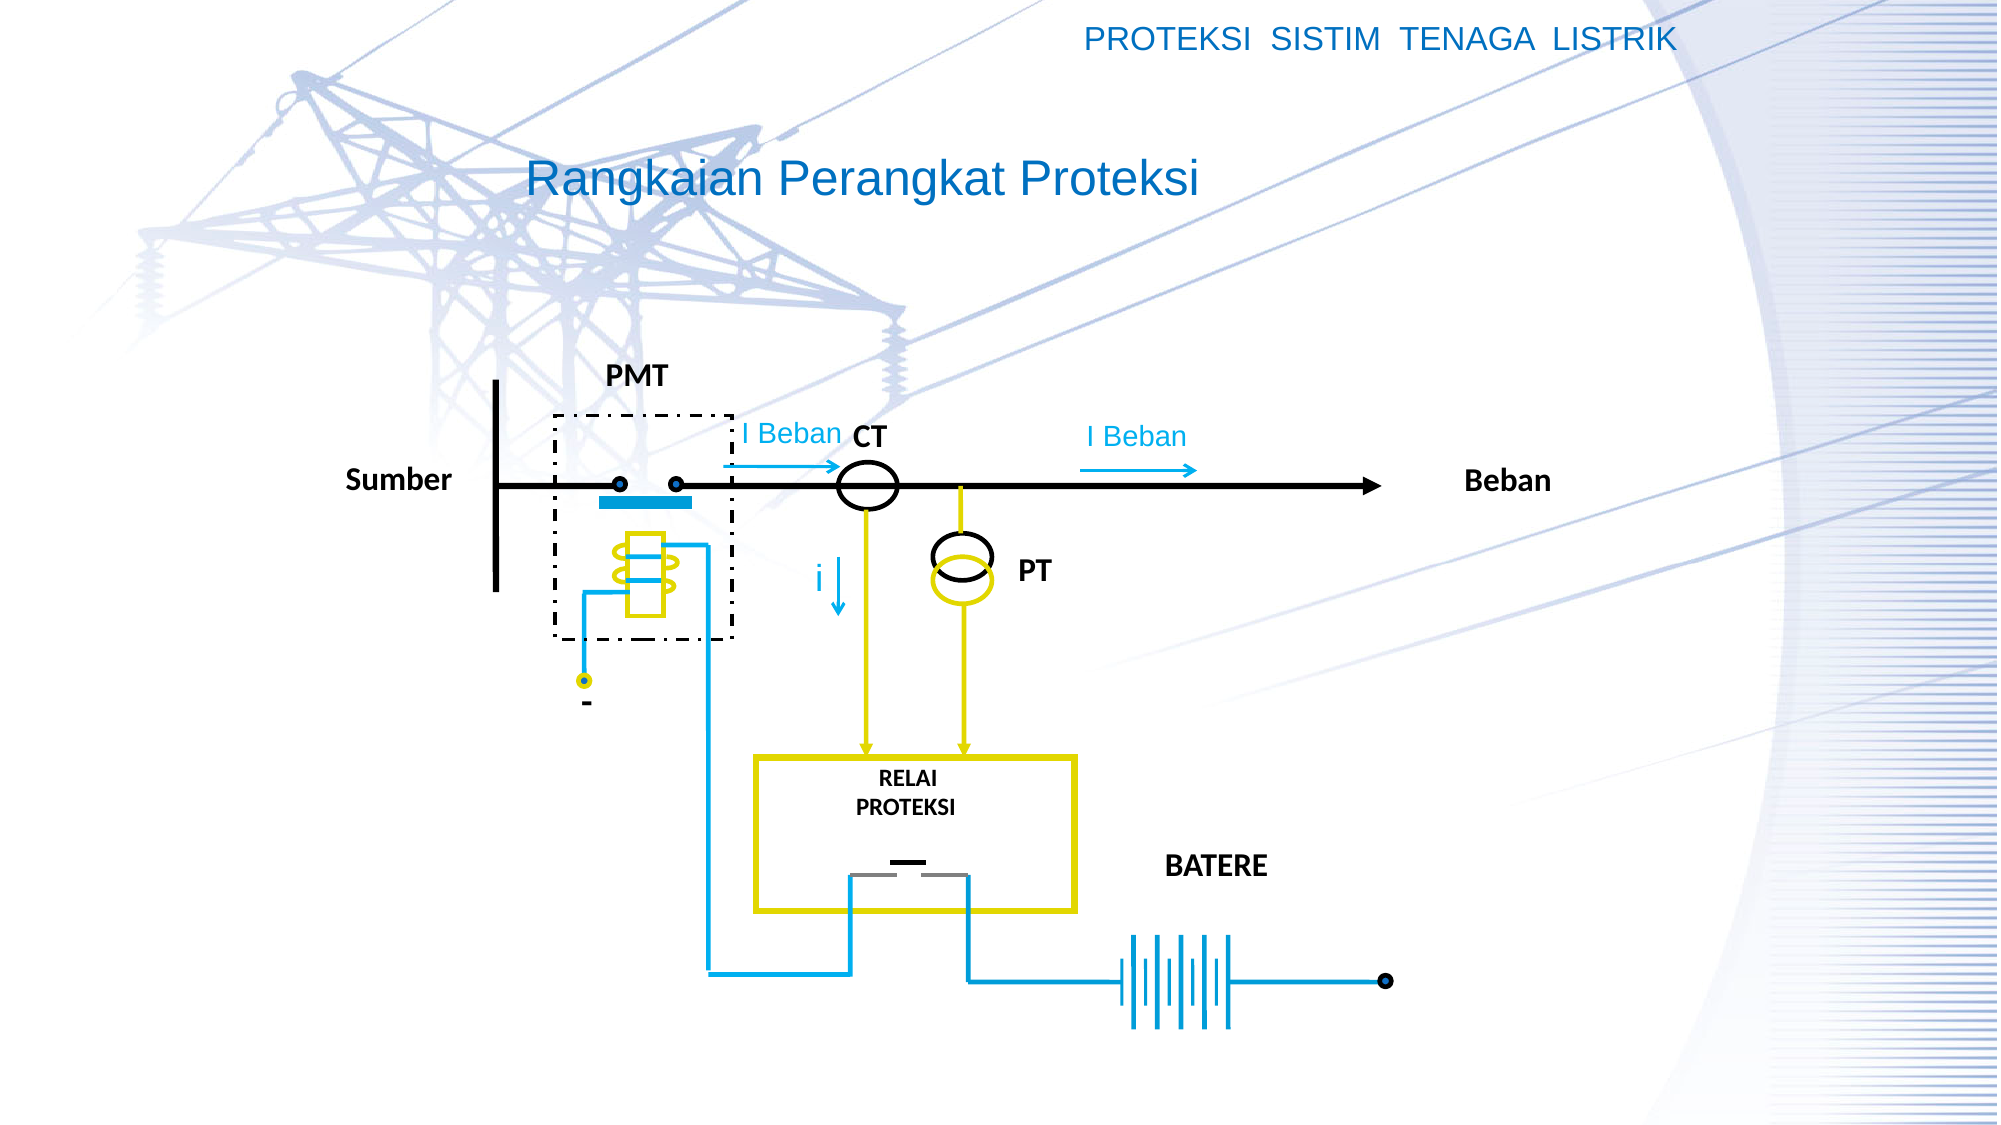

PROTEKSI  SISTIM  TENAGA  LISTRIK
Rangkaian Perangkat Proteksi
PMT

CT

PT

-

     RELAI
 PROTEKSI

BATERE

I Beban
I Beban
Sumber
Beban
i